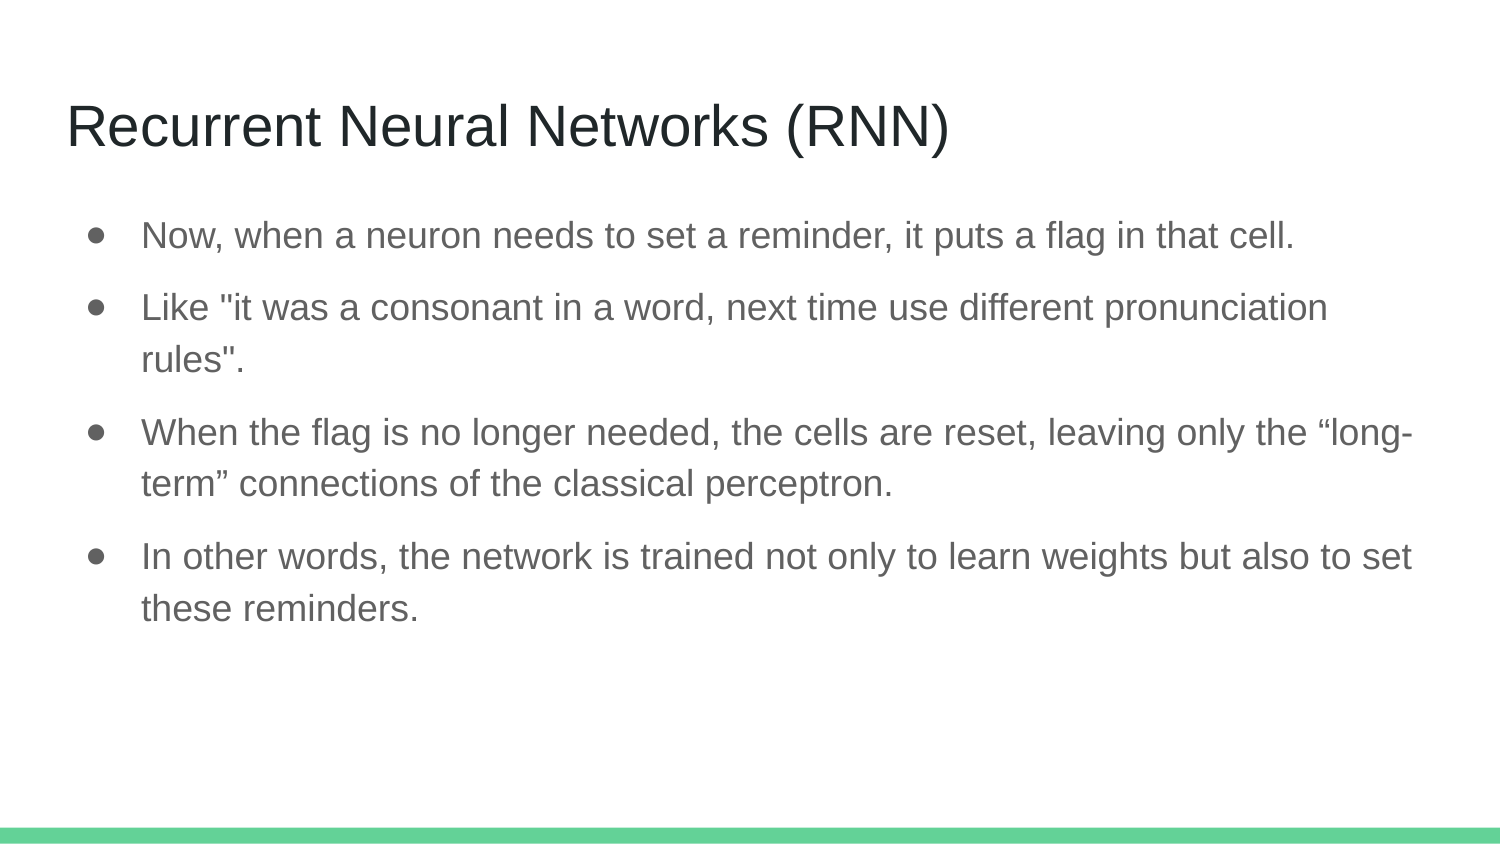

# Recurrent Neural Networks (RNN)
Now, when a neuron needs to set a reminder, it puts a flag in that cell.
Like "it was a consonant in a word, next time use different pronunciation rules".
When the flag is no longer needed, the cells are reset, leaving only the “long-term” connections of the classical perceptron.
In other words, the network is trained not only to learn weights but also to set these reminders.